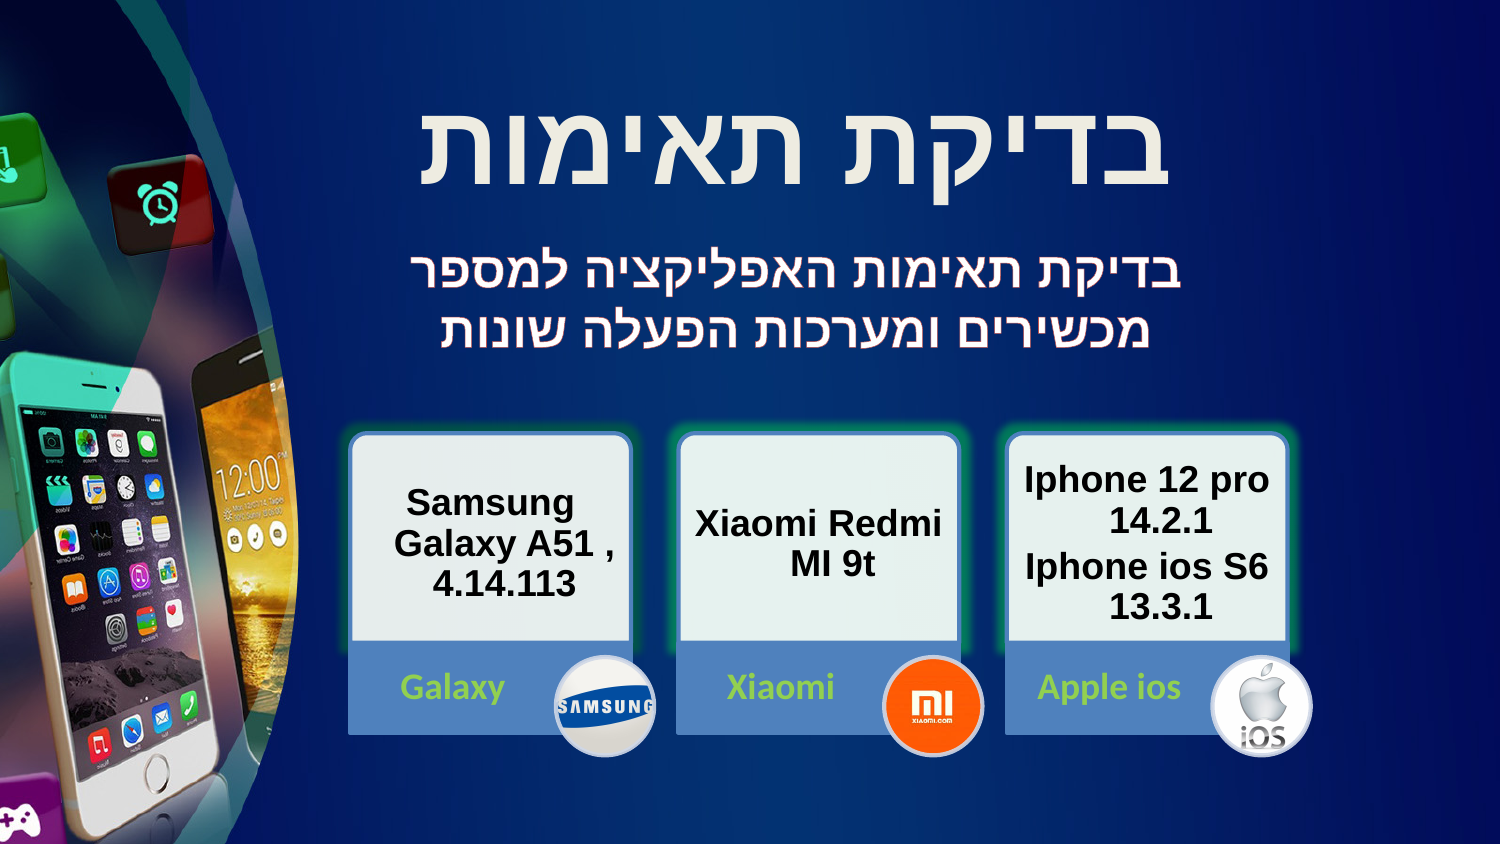

בדיקת תאימות
בדיקת תאימות האפליקציה למספר מכשירים ומערכות הפעלה שונות

Samsung Galaxy A51 , 4.14.113
Galaxy
Xiaomi Redmi MI 9t
Xiaomi
Iphone 12 pro 14.2.1
Iphone ios S6 13.3.1
Apple ios